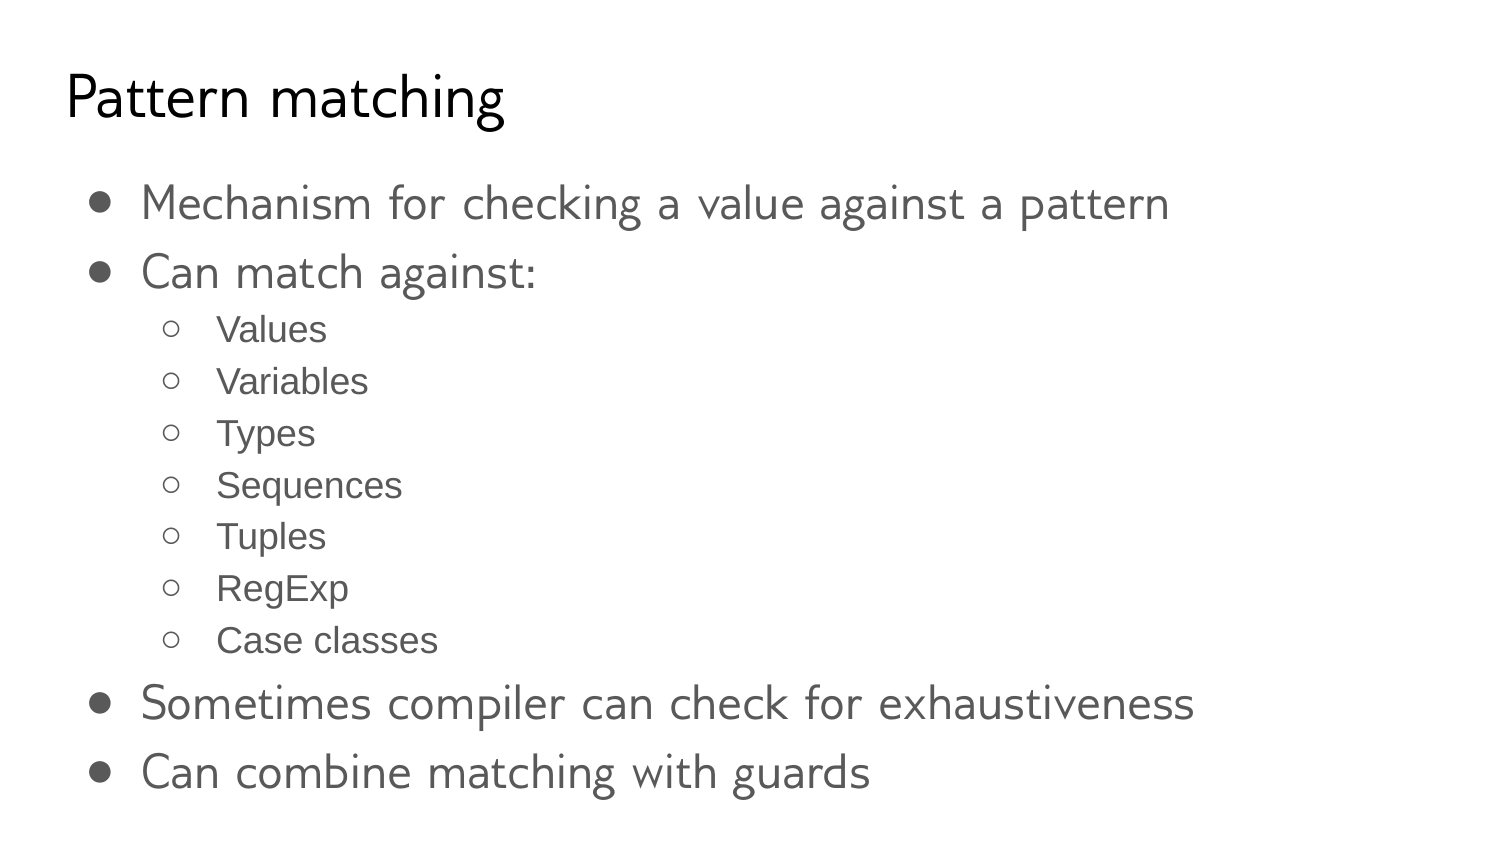

# Pattern matching
Mechanism for checking a value against a pattern
Can match against:
Values
Variables
Types
Sequences
Tuples
RegExp
Case classes
Sometimes compiler can check for exhaustiveness
Can combine matching with guards